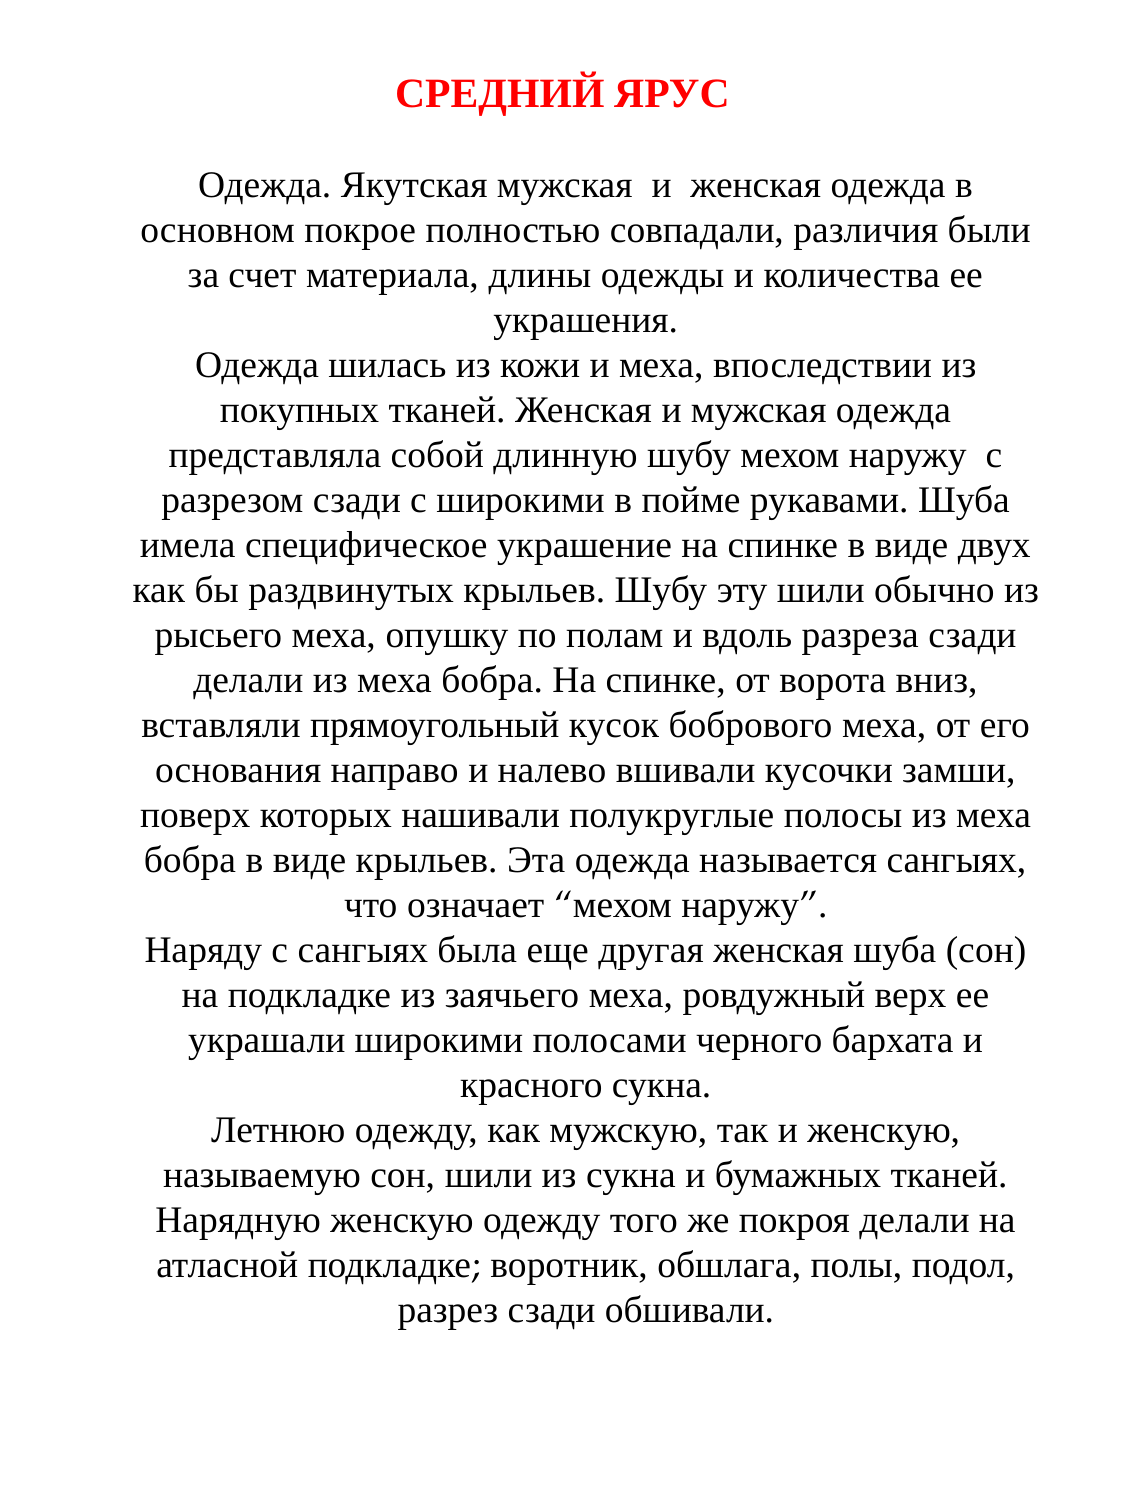

СРЕДНИЙ ЯРУС
Одежда. Якутская мужская  и  женская одежда в основном покрое полностью совпадали, различия были за счет материала, длины одежды и количества ее украшения.
Одежда шилась из кожи и меха, впоследствии из покупных тканей. Женская и мужская одежда представляла собой длинную шубу мехом наружу  с разрезом сзади с широкими в пойме рукавами. Шуба имела специфическое украшение на спинке в виде двух как бы раздвинутых крыльев. Шубу эту шили обычно из рысьего меха, опушку по полам и вдоль разреза сзади делали из меха бобра. На спинке, от ворота вниз, вставляли прямоугольный кусок бобрового меха, от его основания направо и налево вшивали кусочки замши, поверх которых нашивали полукруглые полосы из меха бобра в виде крыльев. Эта одежда называется сангыях, что означает “мехом наружу”.
Наряду с сангыях была еще другая женская шуба (сон) на подкладке из заячьего меха, ровдужный верх ее украшали широкими полосами черного бархата и красного сукна.
Летнюю одежду, как мужскую, так и женскую, называемую сон, шили из сукна и бумажных тканей.
Нарядную женскую одежду того же покроя делали на атласной подкладке; воротник, обшлага, полы, подол, разрез сзади обшивали.